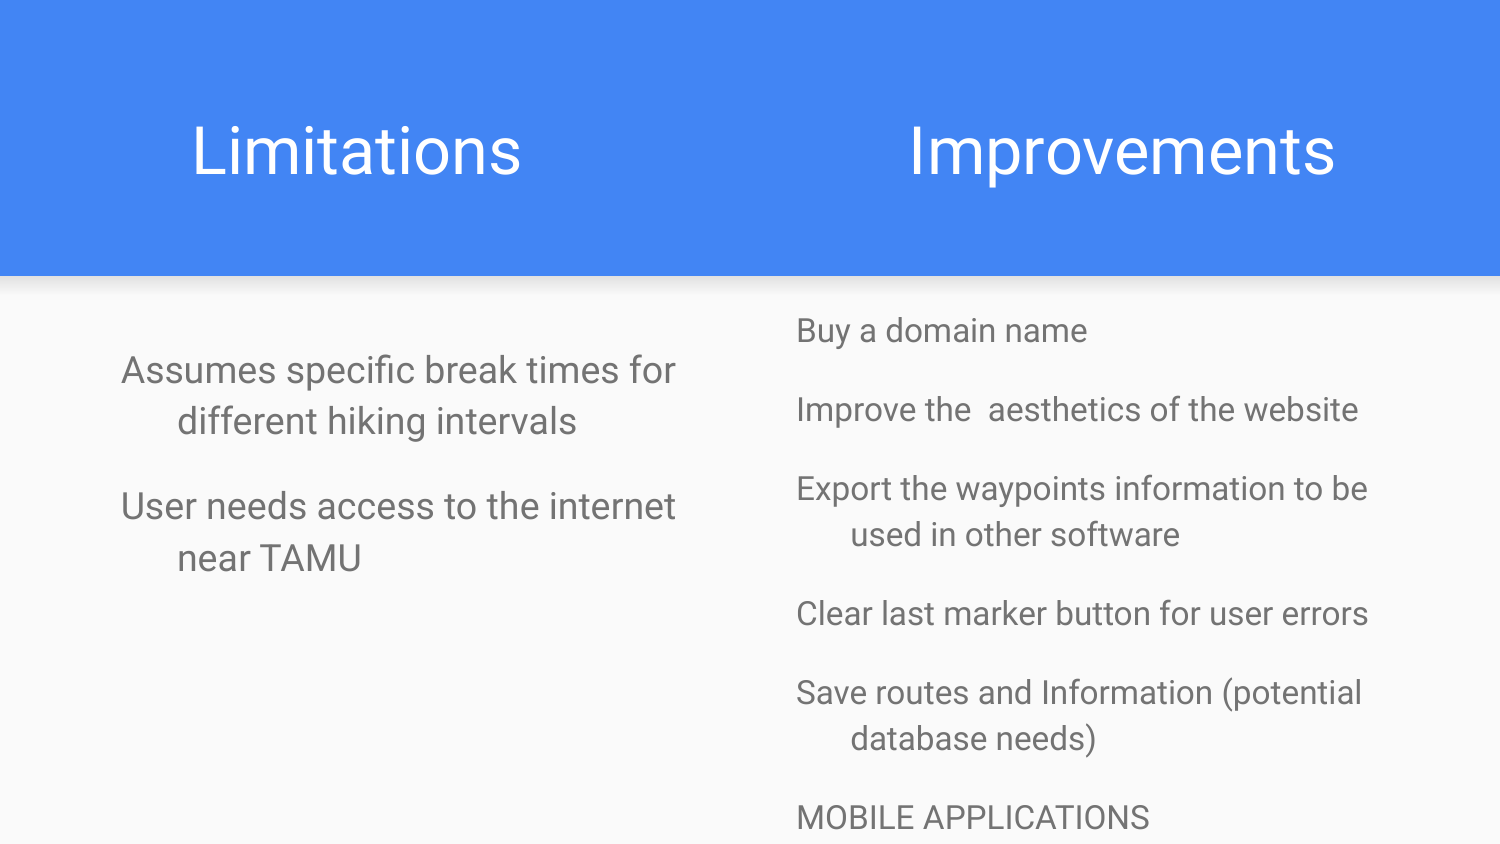

# Limitations
Improvements

Assumes specific break times for different hiking intervals
User needs access to the internet near TAMU

Buy a domain name
Improve the  aesthetics of the website
Export the waypoints information to be used in other software
Clear last marker button for user errors
Save routes and Information (potential database needs)
MOBILE APPLICATIONS